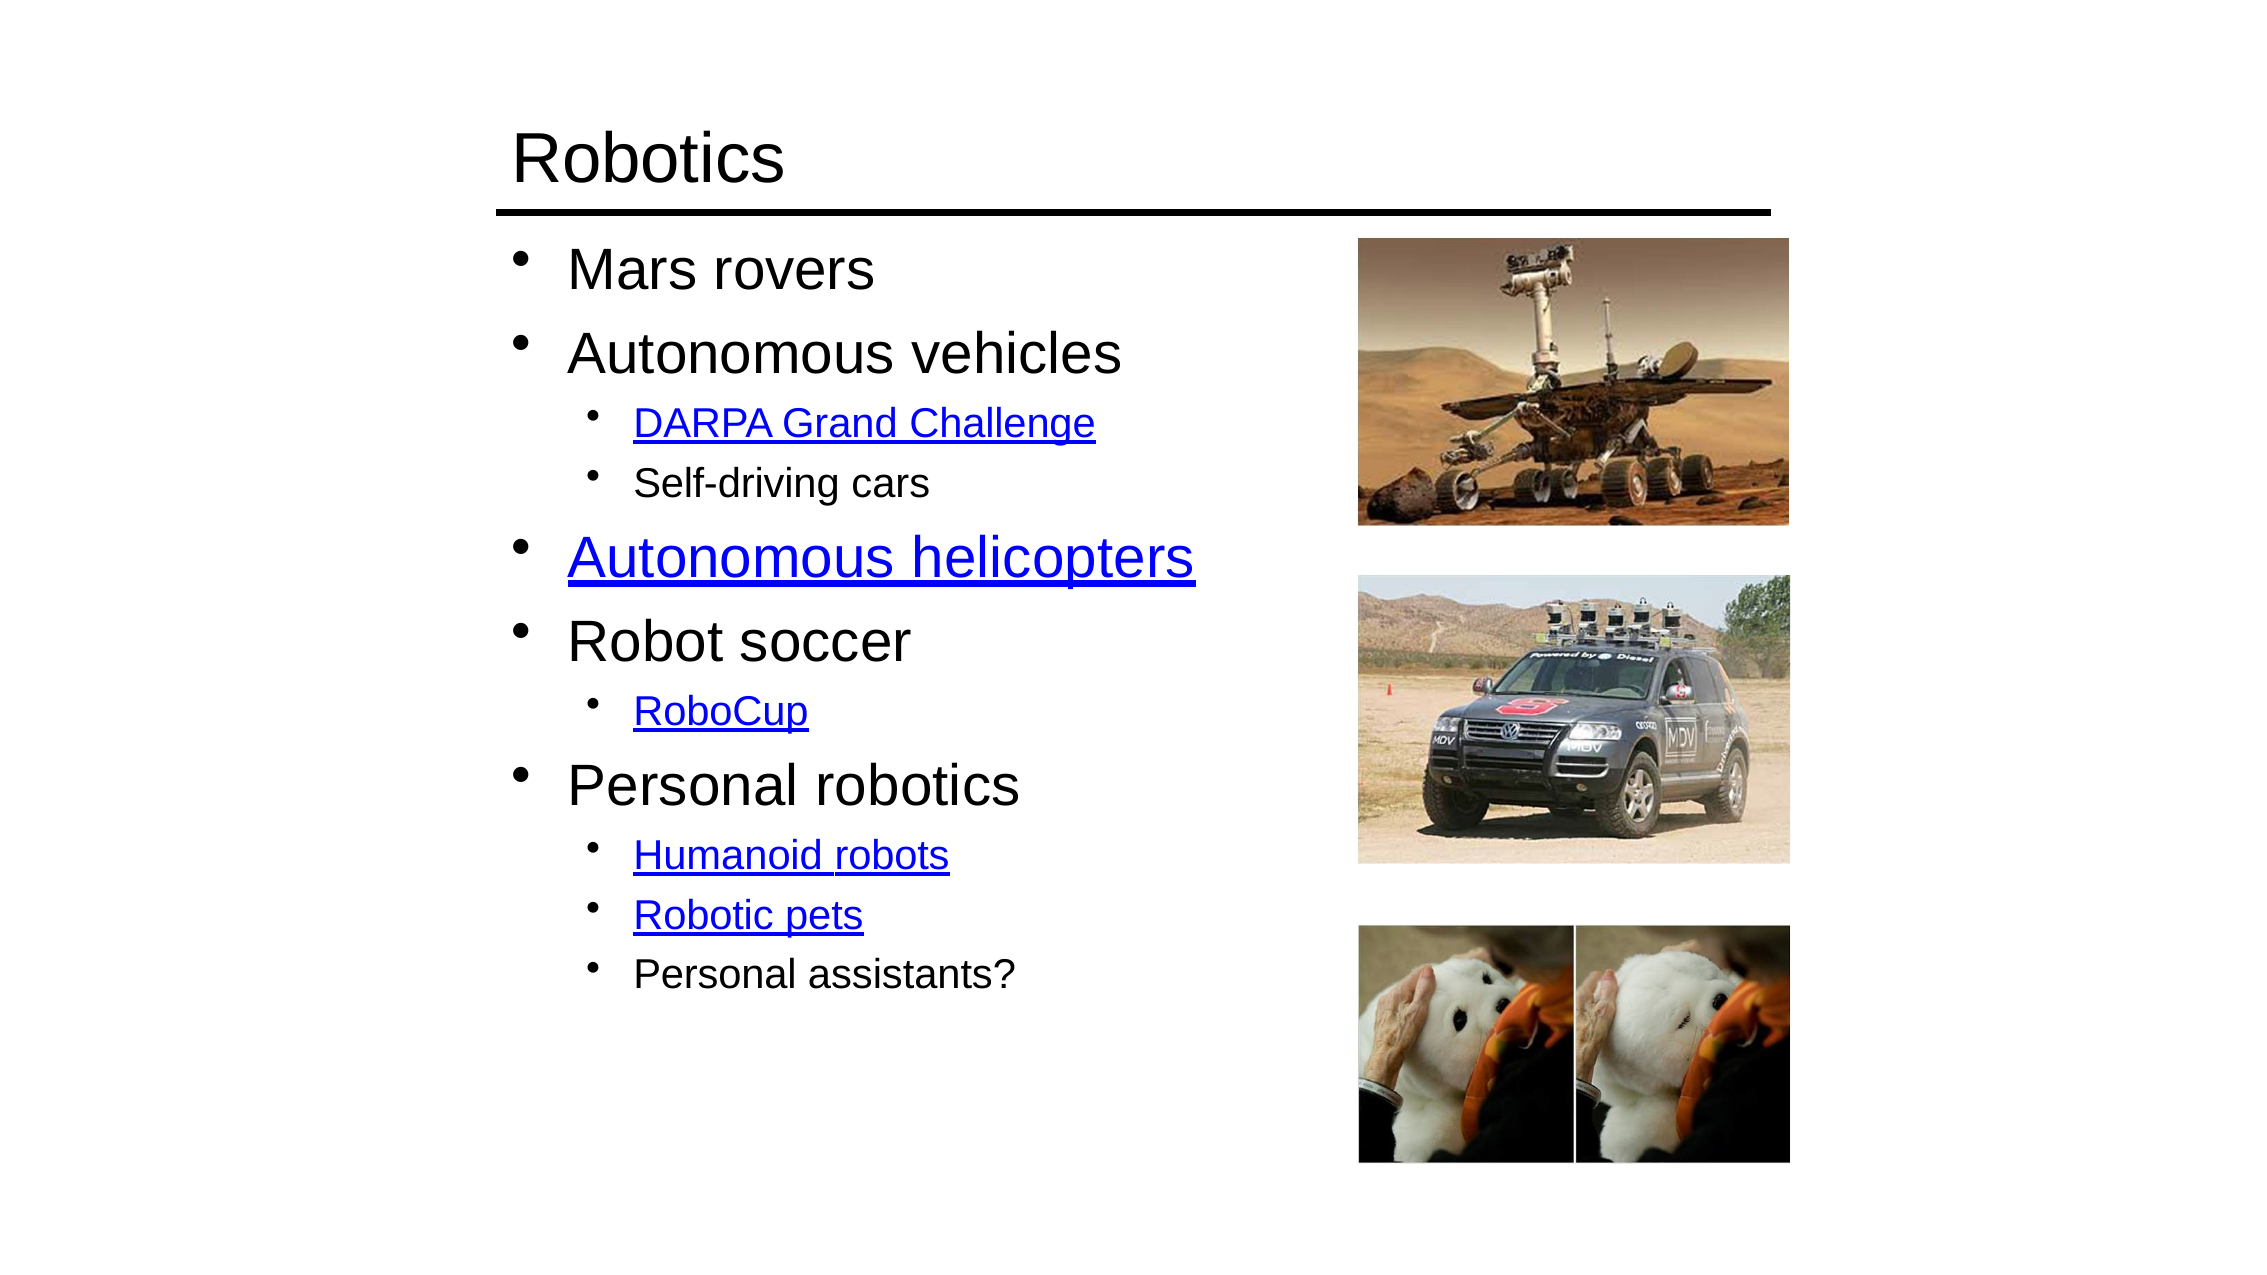

# Robotics

Mars rovers
Autonomous vehicles
DARPA Grand Challenge
Self-driving cars
Autonomous helicopters
Robot soccer
RoboCup
Personal robotics
Humanoid robots
Robotic pets
Personal assistants?